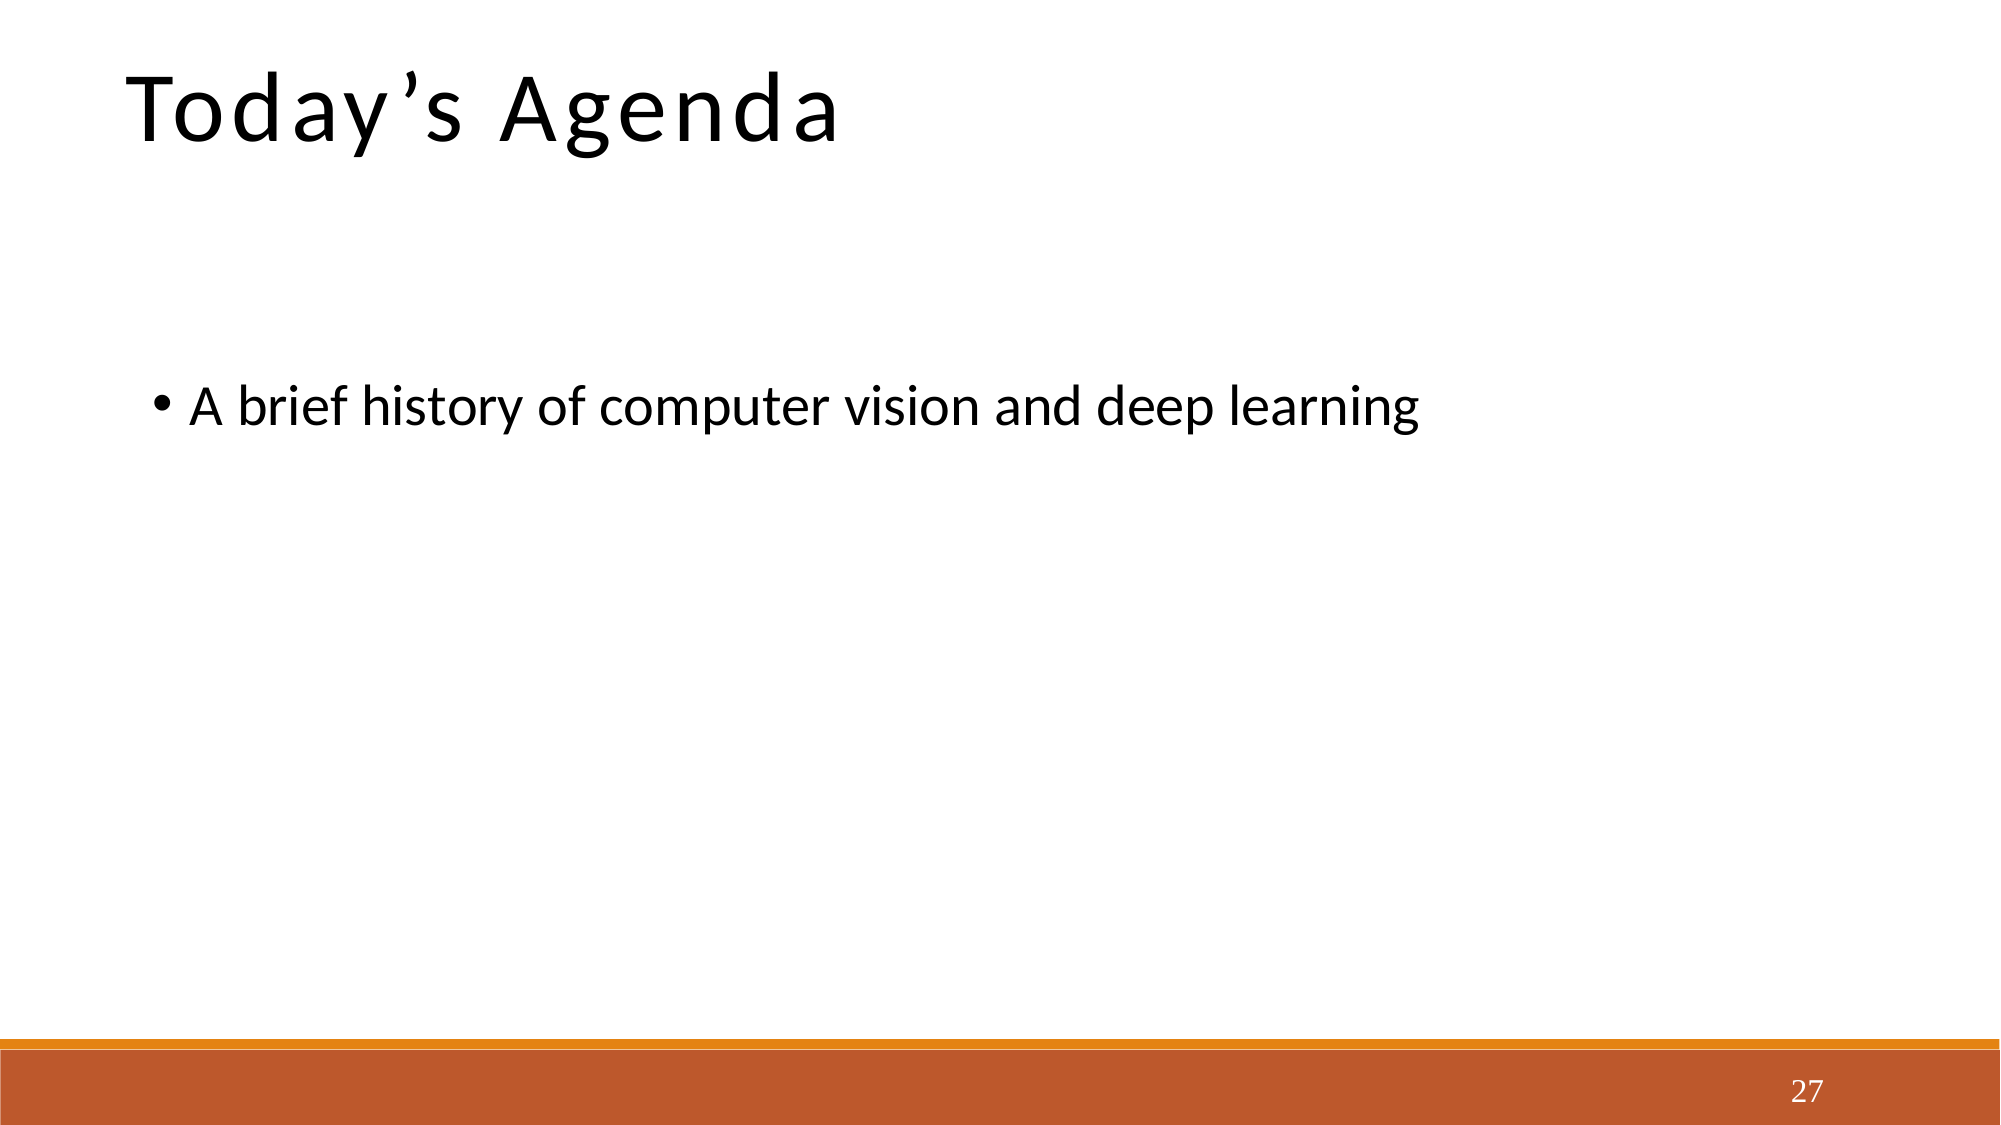

Today’s Agenda
A brief history of computer vision and deep learning
27